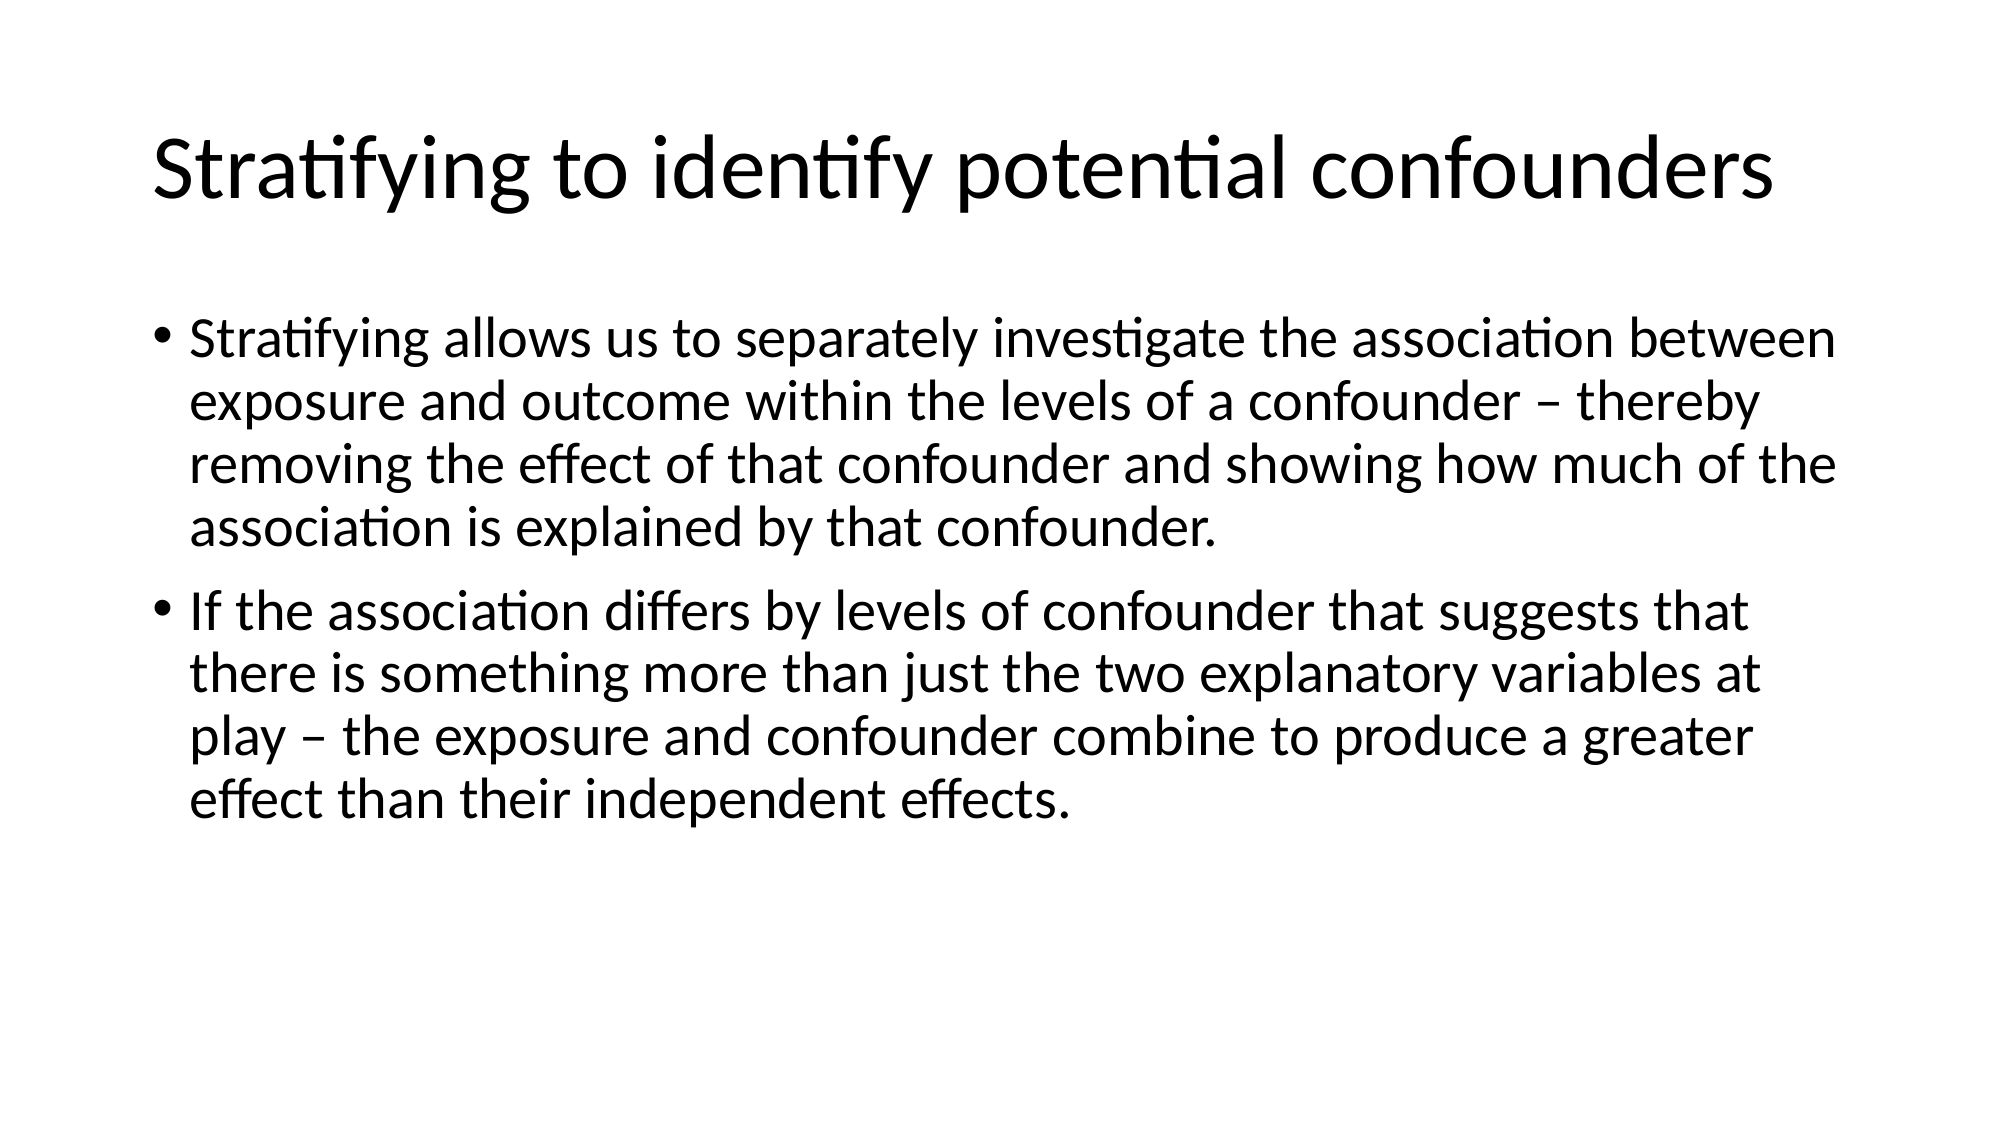

# Stratifying to identify potential confounders
Stratifying allows us to separately investigate the association between exposure and outcome within the levels of a confounder – thereby removing the effect of that confounder and showing how much of the association is explained by that confounder.
If the association differs by levels of confounder that suggests that there is something more than just the two explanatory variables at play – the exposure and confounder combine to produce a greater effect than their independent effects.